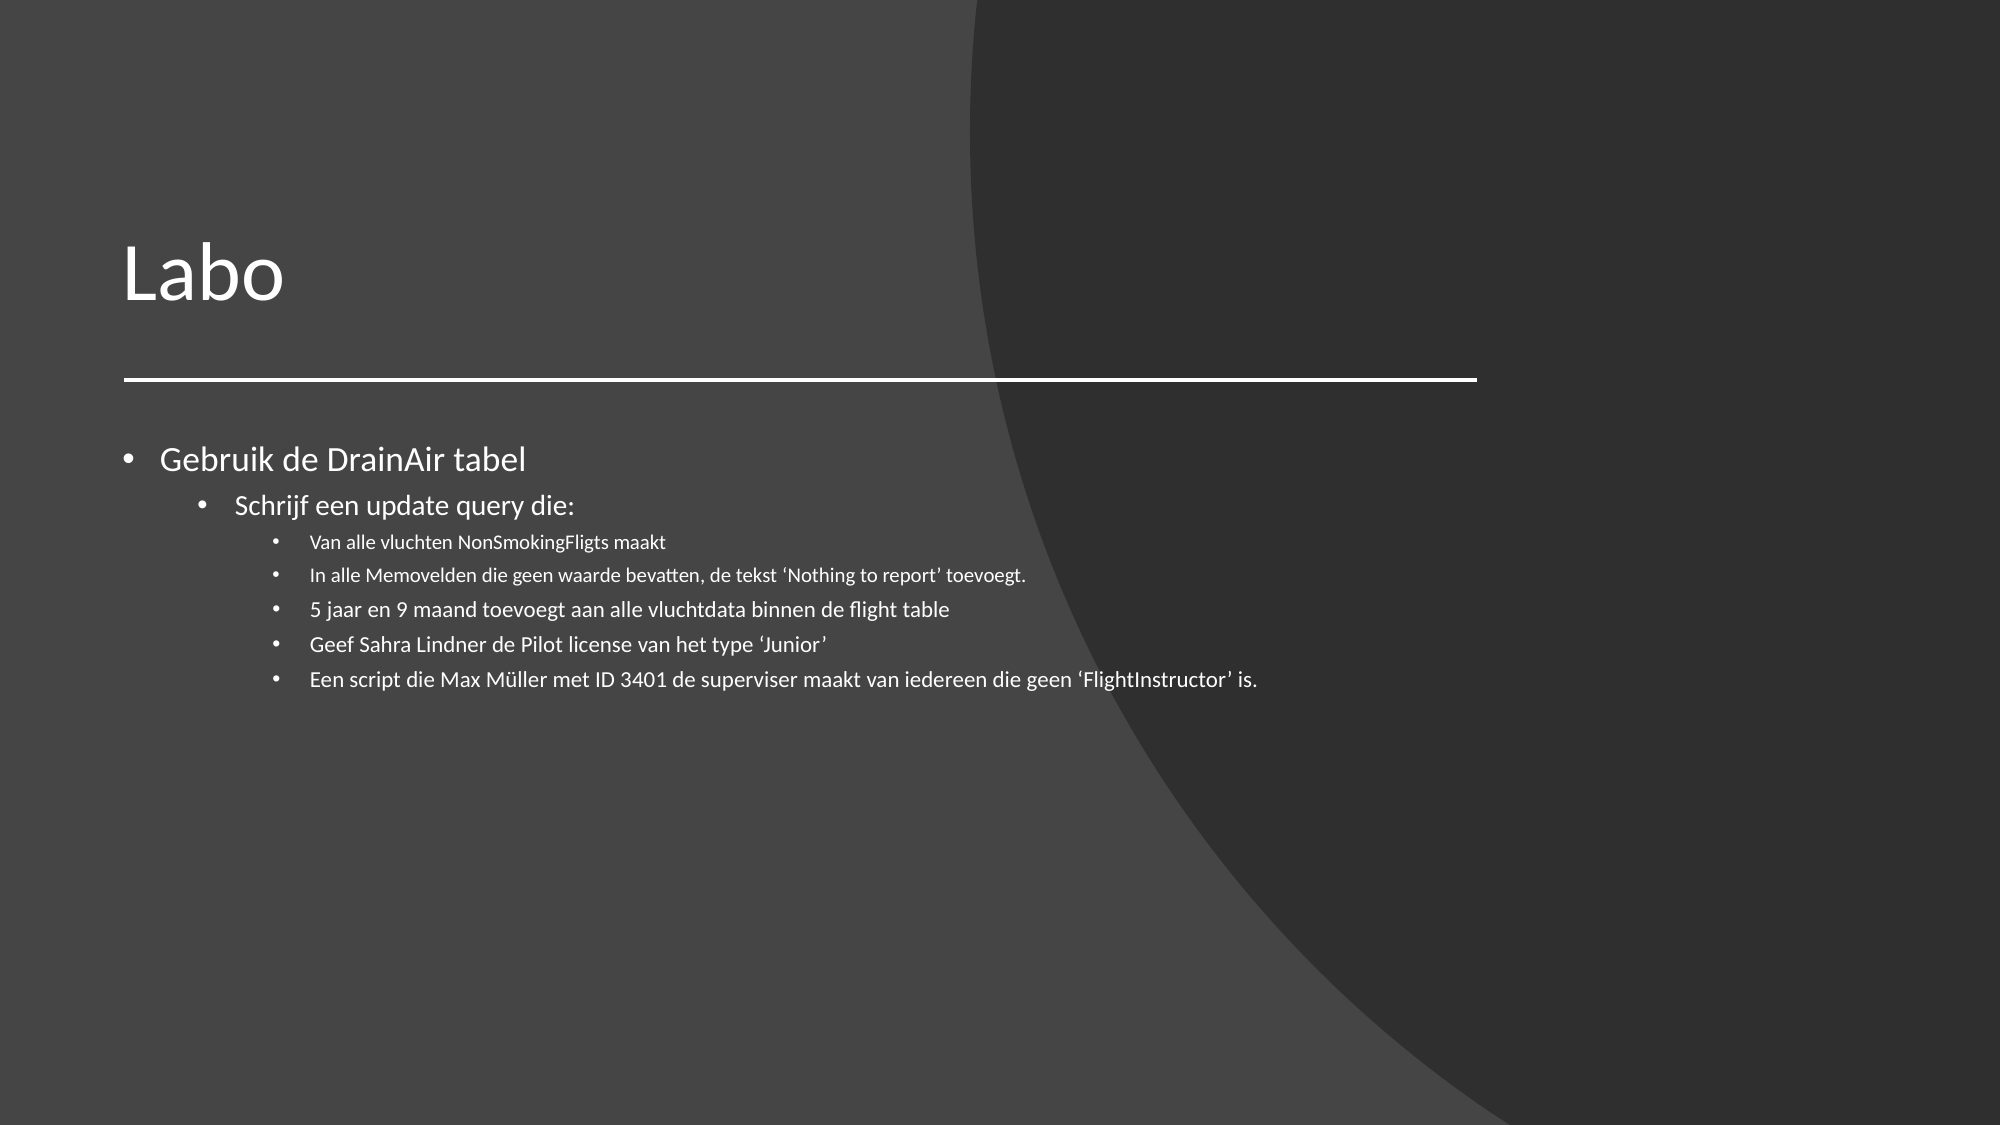

# Labo
Gebruik de DrainAir tabel
Schrijf een update query die:
Van alle vluchten NonSmokingFligts maakt
In alle Memovelden die geen waarde bevatten, de tekst ‘Nothing to report’ toevoegt.
5 jaar en 9 maand toevoegt aan alle vluchtdata binnen de flight table
Geef Sahra Lindner de Pilot license van het type ‘Junior’
Een script die Max Müller met ID 3401 de superviser maakt van iedereen die geen ‘FlightInstructor’ is.